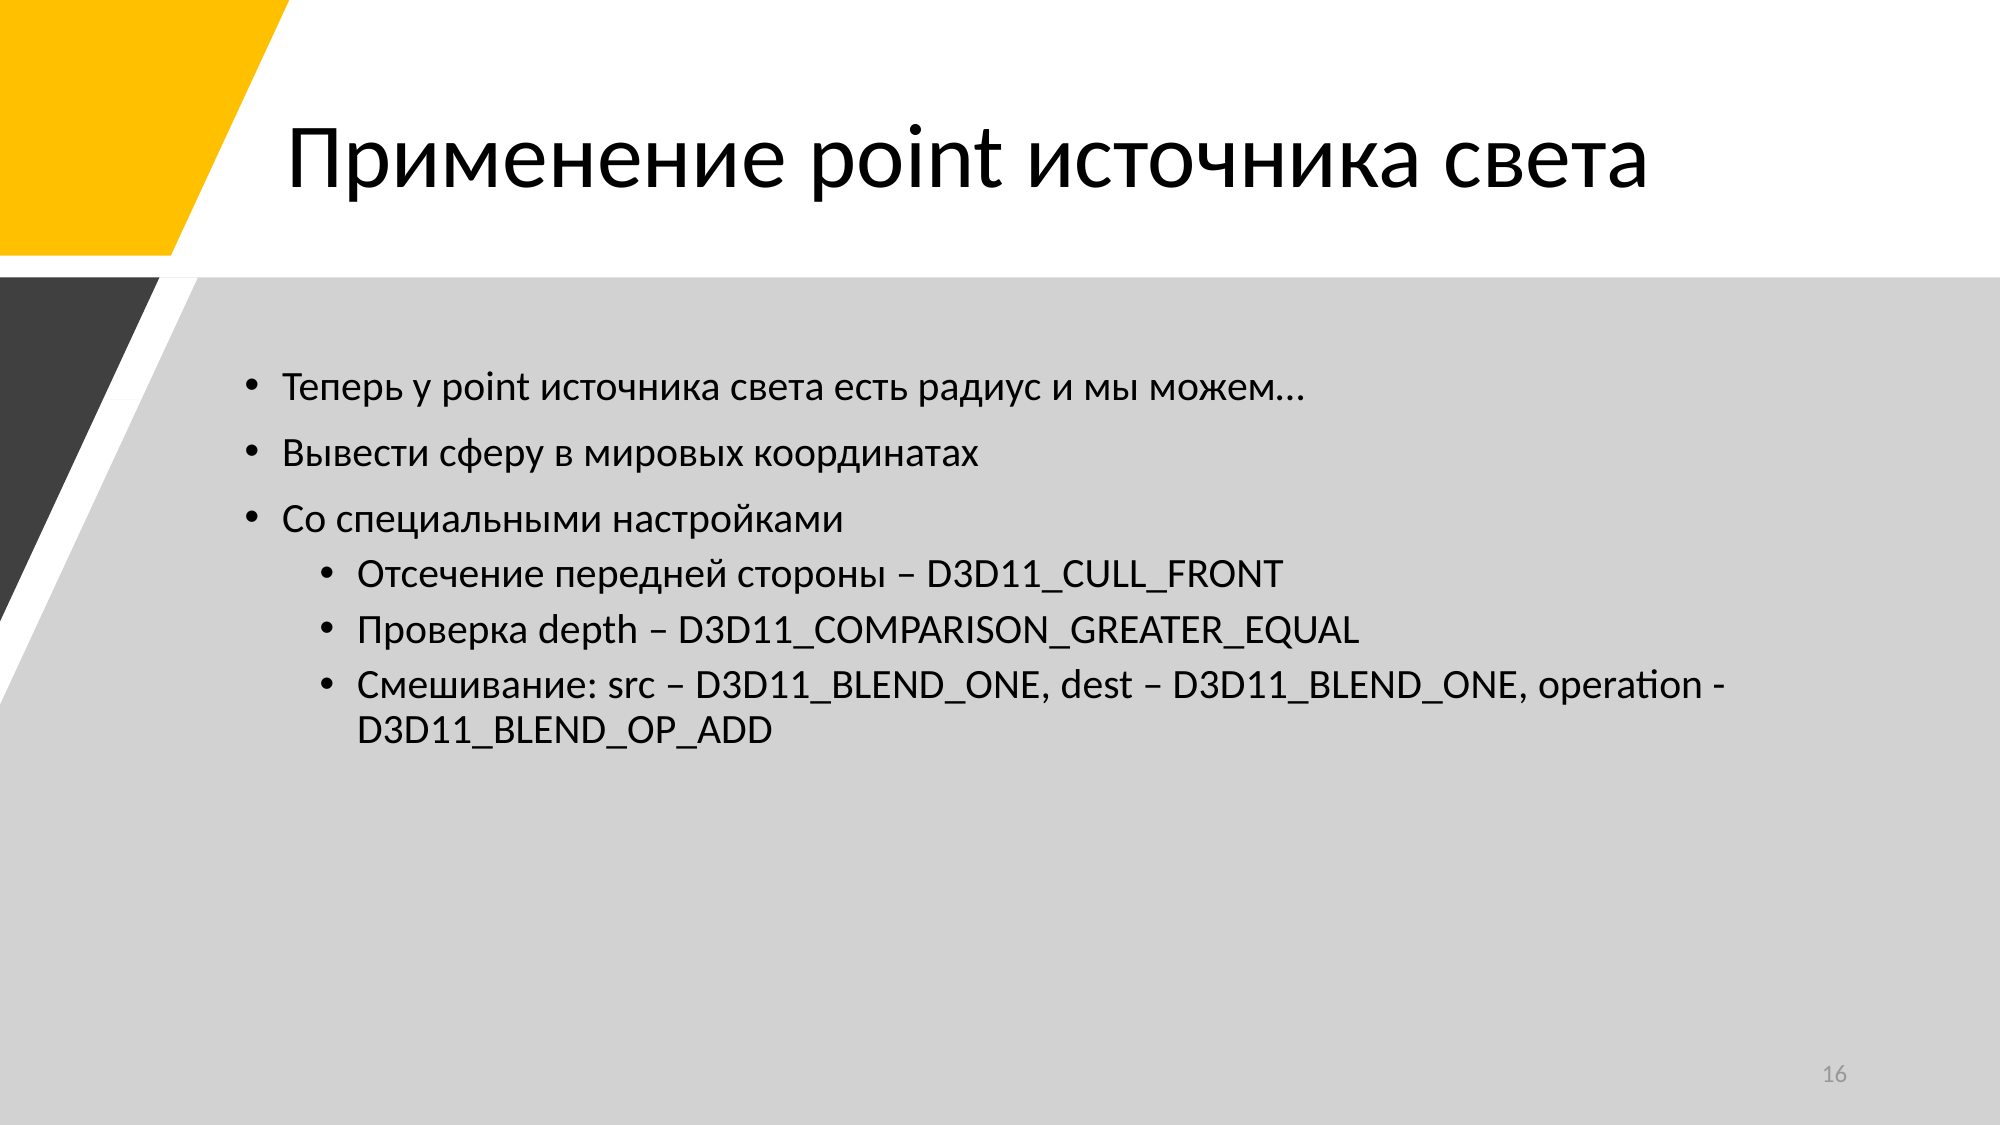

# Применение point источника света

Теперь у point источника света есть радиус и мы можем…
Вывести сферу в мировых координатах
Со специальными настройками
Отсечение передней стороны – D3D11_CULL_FRONT
Проверка depth – D3D11_COMPARISON_GREATER_EQUAL
Смешивание: src – D3D11_BLEND_ONE, dest – D3D11_BLEND_ONE, operation - D3D11_BLEND_OP_ADD
16